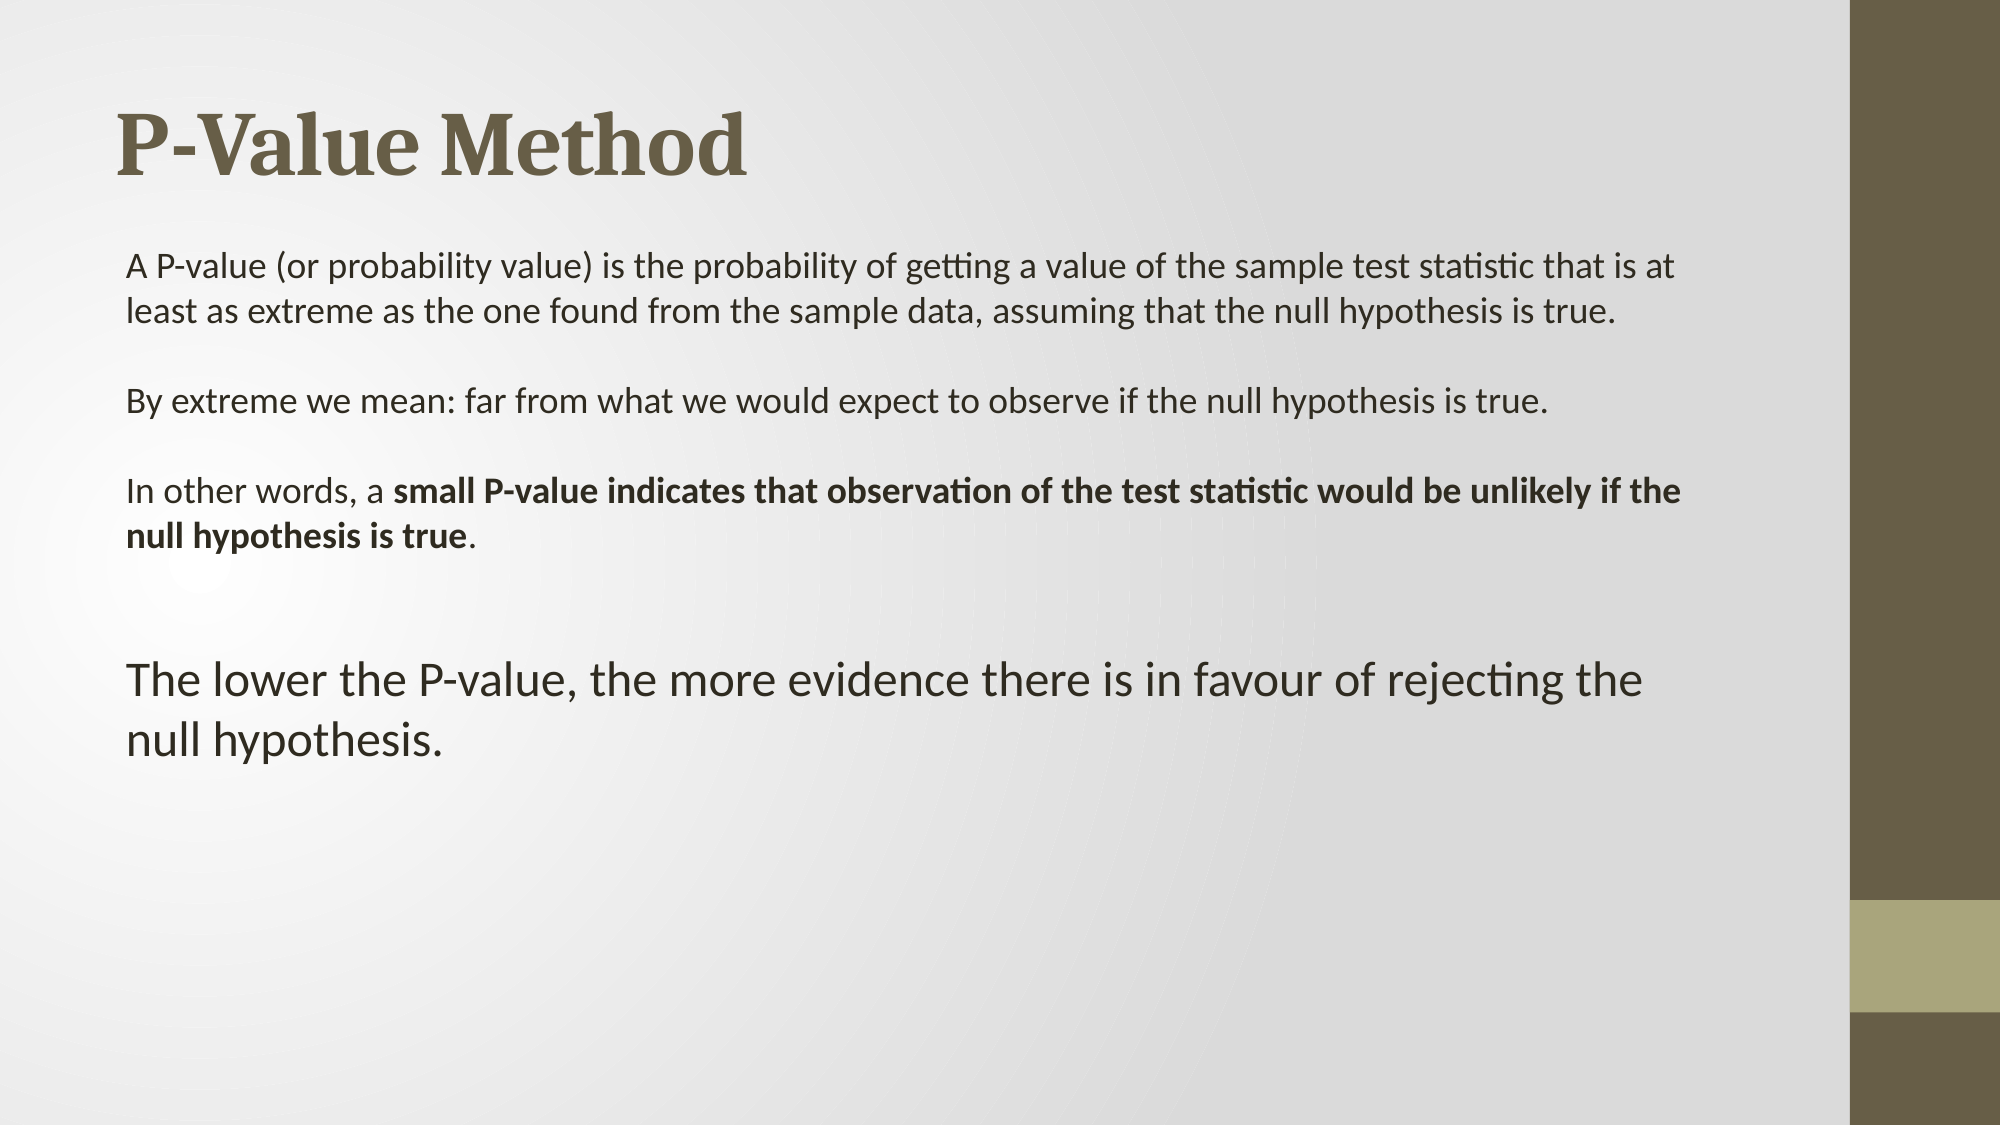

# P-Value Method
A P-value (or probability value) is the probability of getting a value of the sample test statistic that is at least as extreme as the one found from the sample data, assuming that the null hypothesis is true.

By extreme we mean: far from what we would expect to observe if the null hypothesis is true.

In other words, a small P-value indicates that observation of the test statistic would be unlikely if the null hypothesis is true.

The lower the P-value, the more evidence there is in favour of rejecting the null hypothesis.